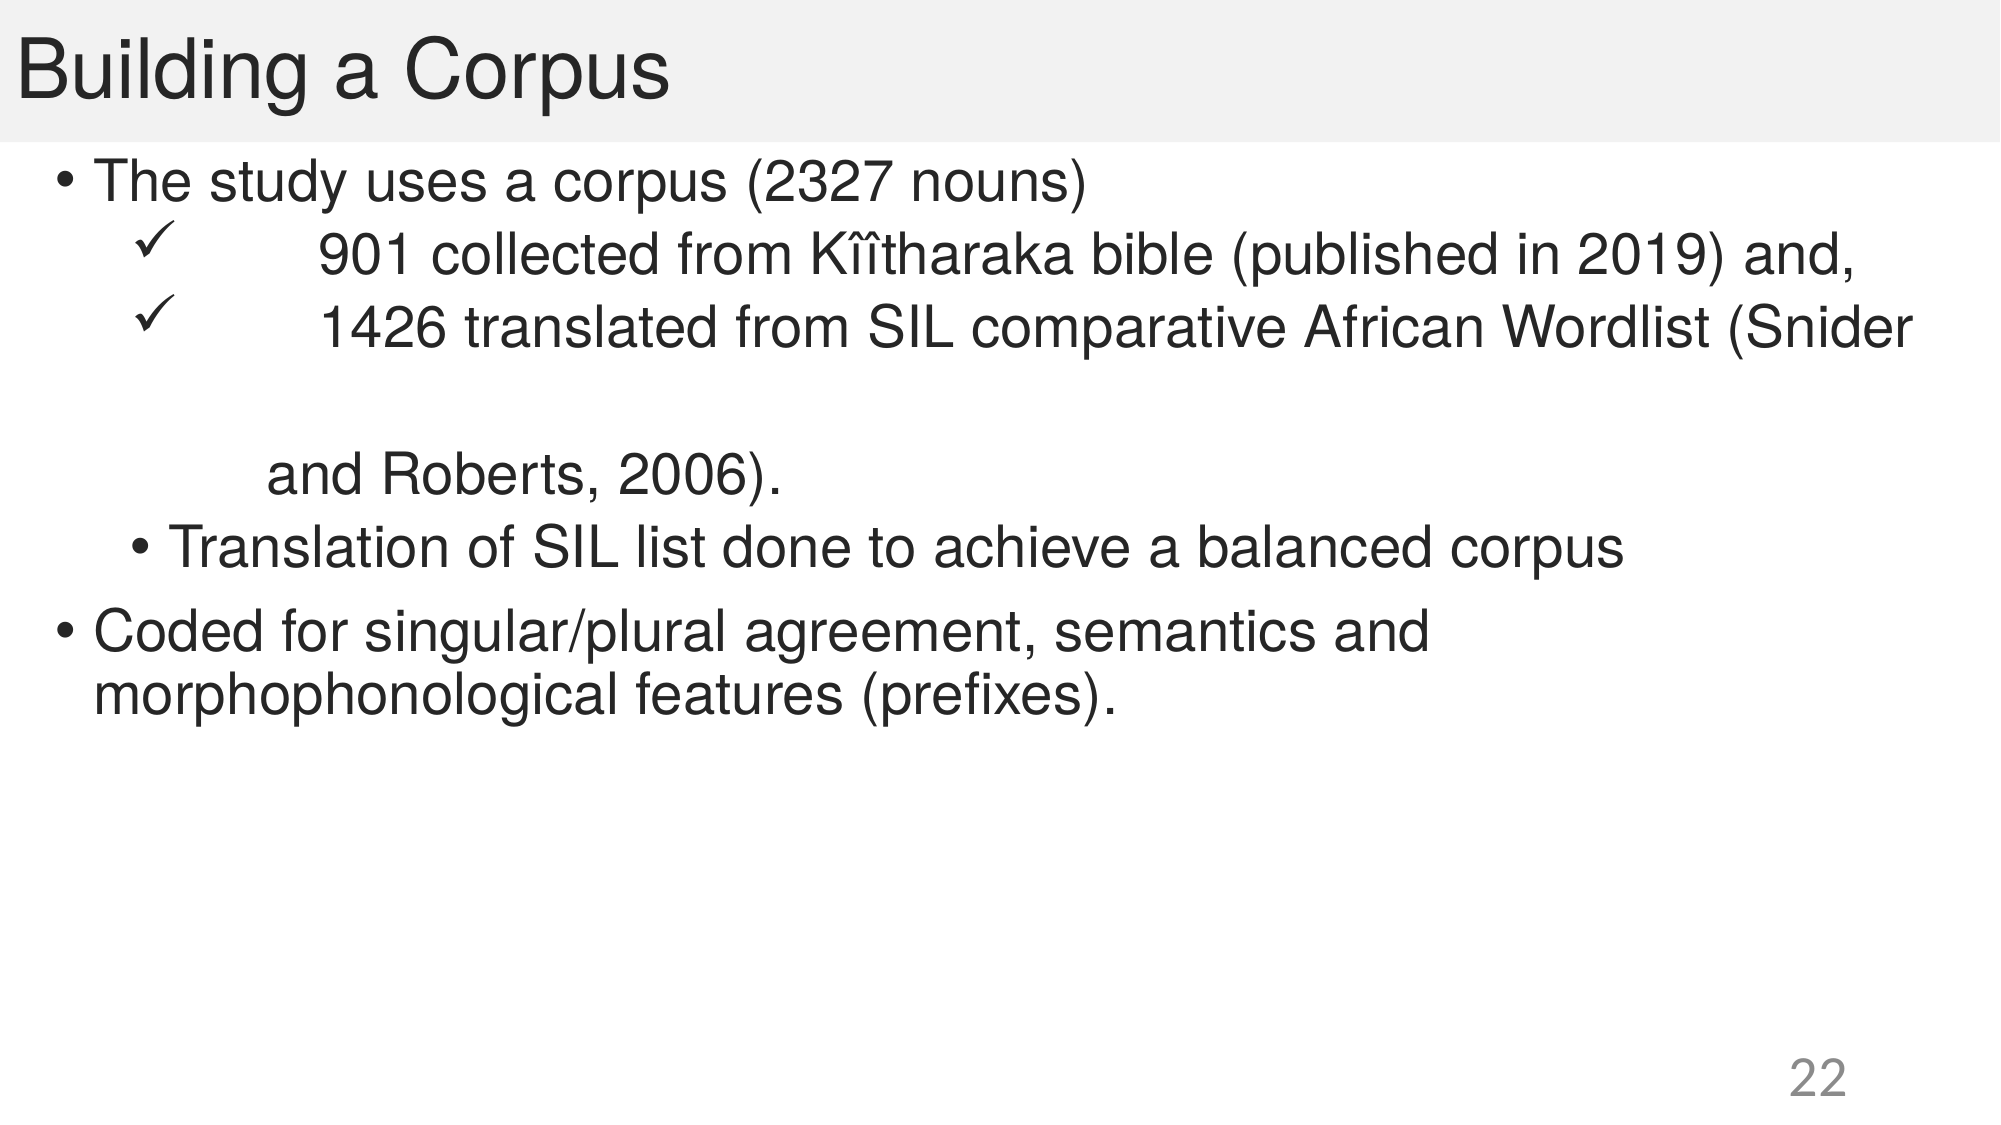

# Building a Corpus
The study uses a corpus (2327 nouns)
	901 collected from Kîîtharaka bible (published in 2019) and,
	1426 translated from SIL comparative African Wordlist (Snider
             and Roberts, 2006).
Translation of SIL list done to achieve a balanced corpus
Coded for singular/plural agreement, semantics and morphophonological features (prefixes).
22